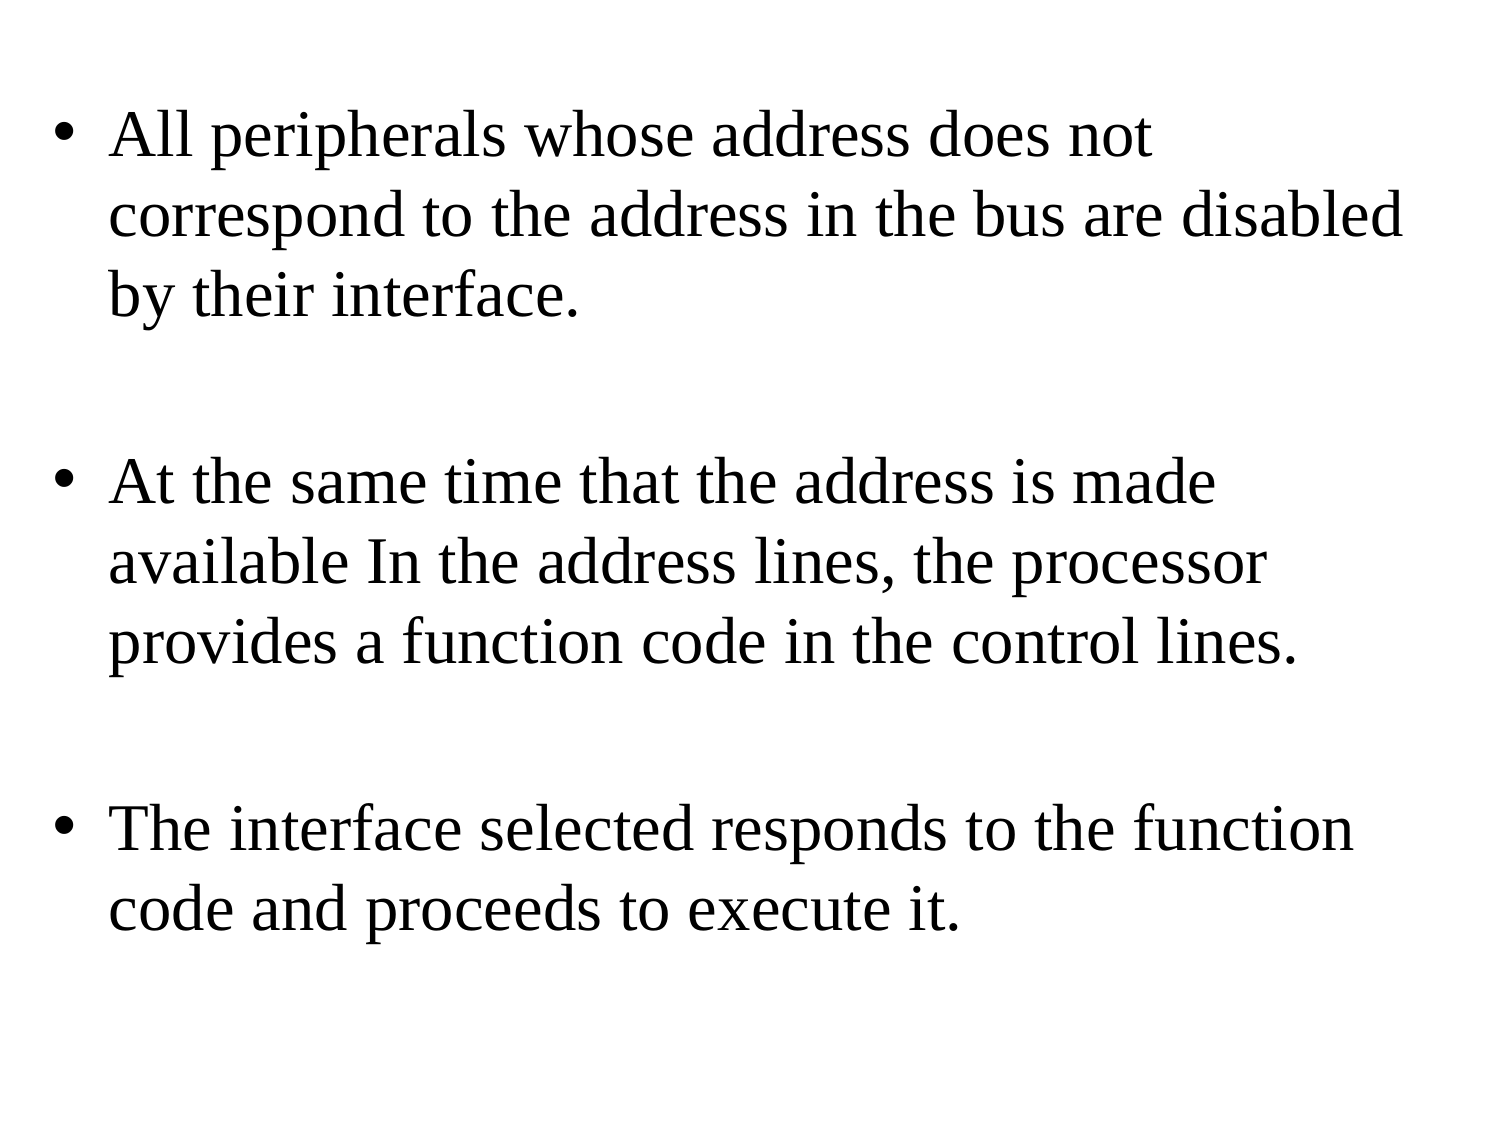

All peripherals whose address does not  correspond to the address in the bus are disabled by their interface.

At the same time that the address is made available In the address lines, the processor provides a function code in the control lines.

The interface selected responds to the function code and proceeds to execute it.